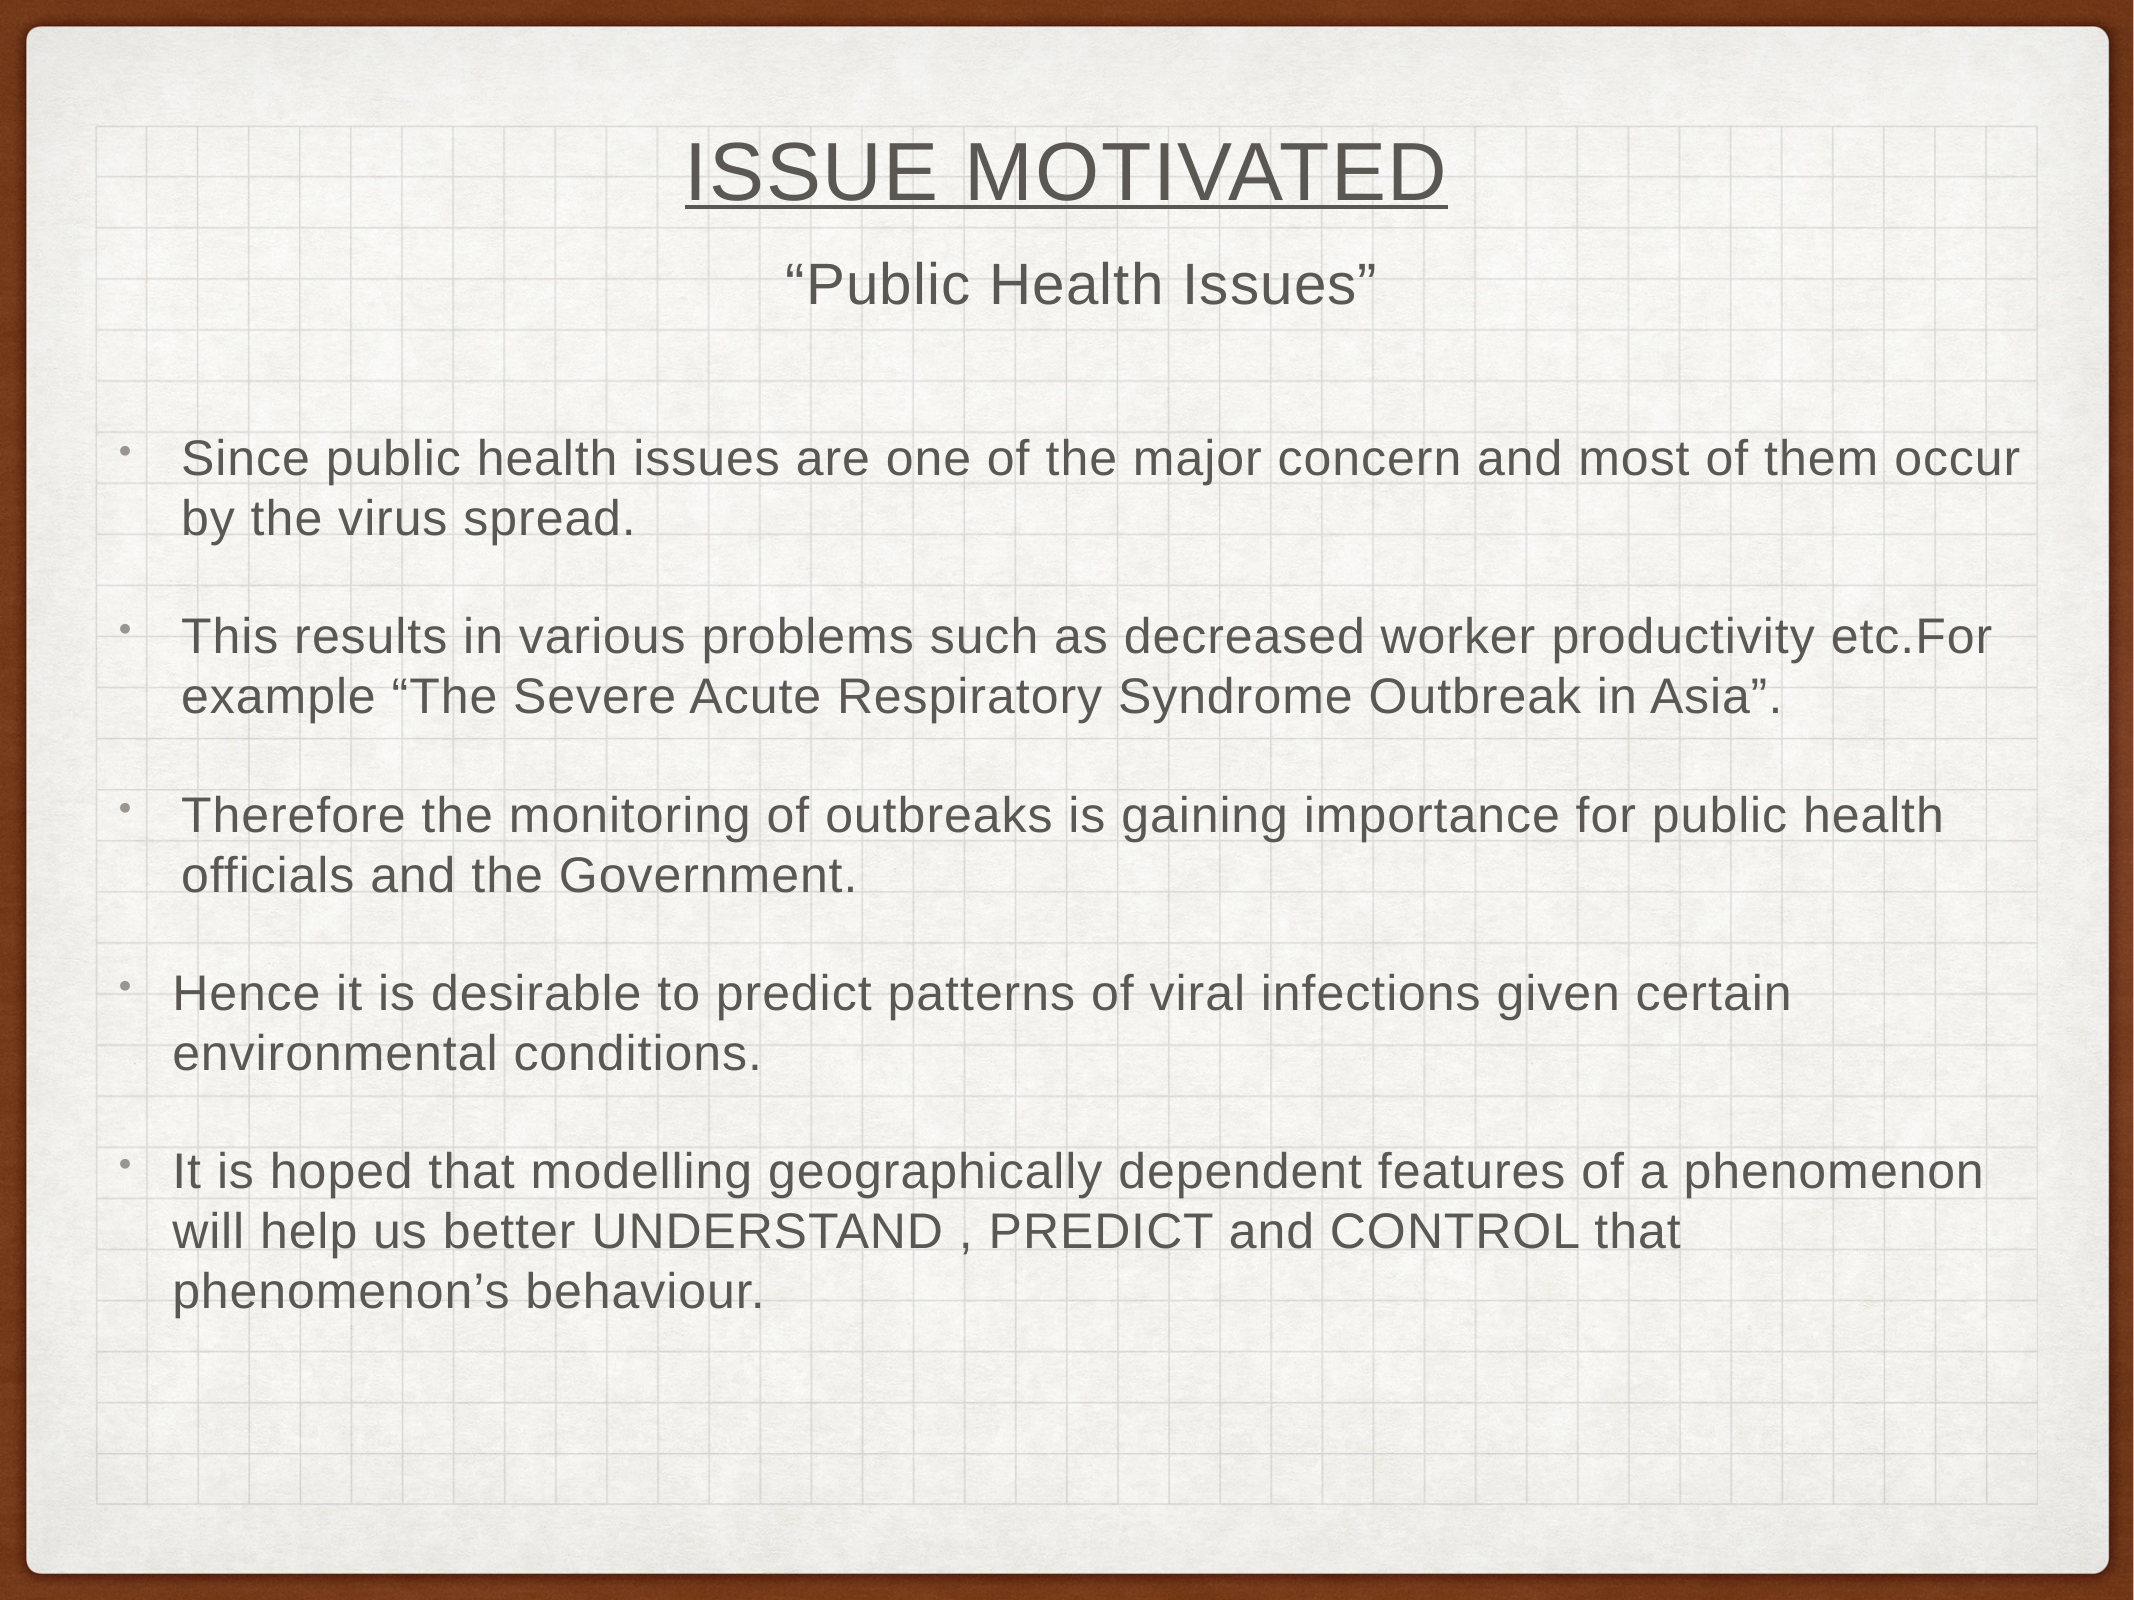

Issue Motivated
“Public Health Issues”
Since public health issues are one of the major concern and most of them occur by the virus spread.
This results in various problems such as decreased worker productivity etc.For example “The Severe Acute Respiratory Syndrome Outbreak in Asia”.
Therefore the monitoring of outbreaks is gaining importance for public health officials and the Government.
Hence it is desirable to predict patterns of viral infections given certain environmental conditions.
It is hoped that modelling geographically dependent features of a phenomenon will help us better UNDERSTAND , PREDICT and CONTROL that  phenomenon’s behaviour.